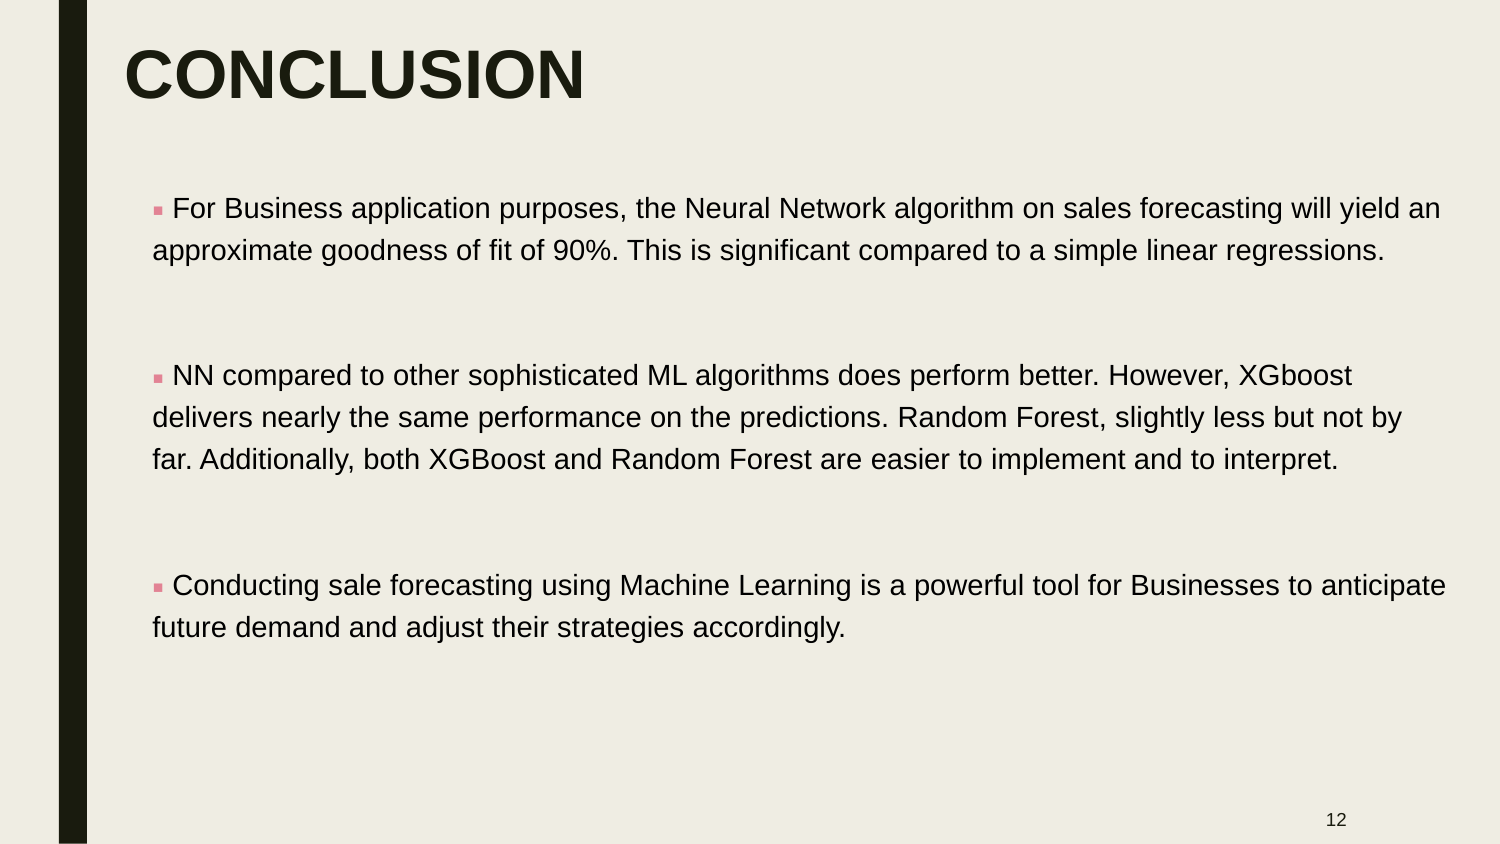

CONCLUSION
 For Business application purposes, the Neural Network algorithm on sales forecasting will yield an approximate goodness of fit of 90%. This is significant compared to a simple linear regressions.

 NN compared to other sophisticated ML algorithms does perform better. However, XGboost delivers nearly the same performance on the predictions. Random Forest, slightly less but not by far. Additionally, both XGBoost and Random Forest are easier to implement and to interpret.

 Conducting sale forecasting using Machine Learning is a powerful tool for Businesses to anticipate future demand and adjust their strategies accordingly.

12